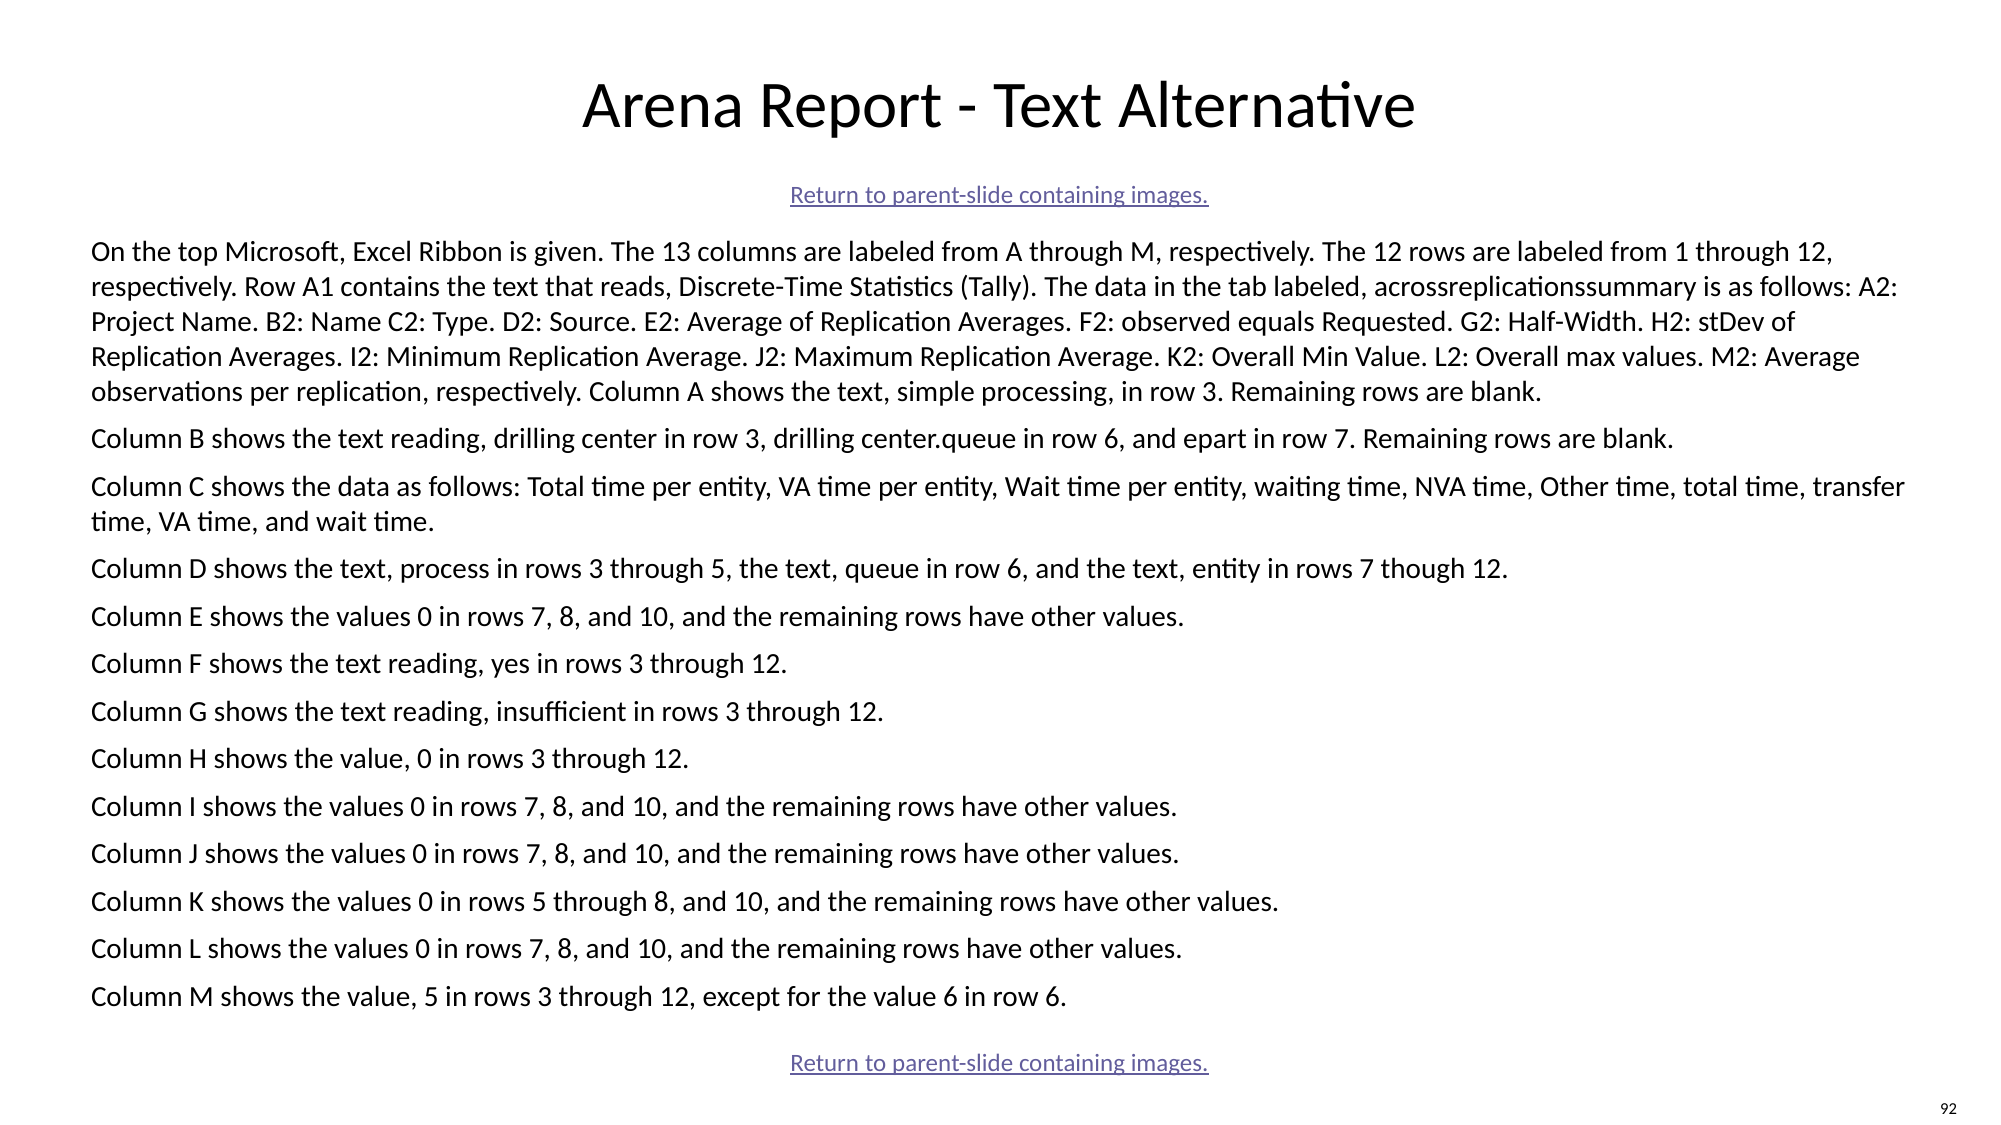

# Arena Report - Text Alternative
Return to parent-slide containing images.
On the top Microsoft, Excel Ribbon is given. The 13 columns are labeled from A through M, respectively. The 12 rows are labeled from 1 through 12, respectively. Row A1 contains the text that reads, Discrete-Time Statistics (Tally). The data in the tab labeled, acrossreplicationssummary is as follows: A2: Project Name. B2: Name C2: Type. D2: Source. E2: Average of Replication Averages. F2: observed equals Requested. G2: Half-Width. H2: stDev of Replication Averages. I2: Minimum Replication Average. J2: Maximum Replication Average. K2: Overall Min Value. L2: Overall max values. M2: Average observations per replication, respectively. Column A shows the text, simple processing, in row 3. Remaining rows are blank.
Column B shows the text reading, drilling center in row 3, drilling center.queue in row 6, and epart in row 7. Remaining rows are blank.
Column C shows the data as follows: Total time per entity, VA time per entity, Wait time per entity, waiting time, NVA time, Other time, total time, transfer time, VA time, and wait time.
Column D shows the text, process in rows 3 through 5, the text, queue in row 6, and the text, entity in rows 7 though 12.
Column E shows the values 0 in rows 7, 8, and 10, and the remaining rows have other values.
Column F shows the text reading, yes in rows 3 through 12.
Column G shows the text reading, insufficient in rows 3 through 12.
Column H shows the value, 0 in rows 3 through 12.
Column I shows the values 0 in rows 7, 8, and 10, and the remaining rows have other values.
Column J shows the values 0 in rows 7, 8, and 10, and the remaining rows have other values.
Column K shows the values 0 in rows 5 through 8, and 10, and the remaining rows have other values.
Column L shows the values 0 in rows 7, 8, and 10, and the remaining rows have other values.
Column M shows the value, 5 in rows 3 through 12, except for the value 6 in row 6.
Return to parent-slide containing images.
92